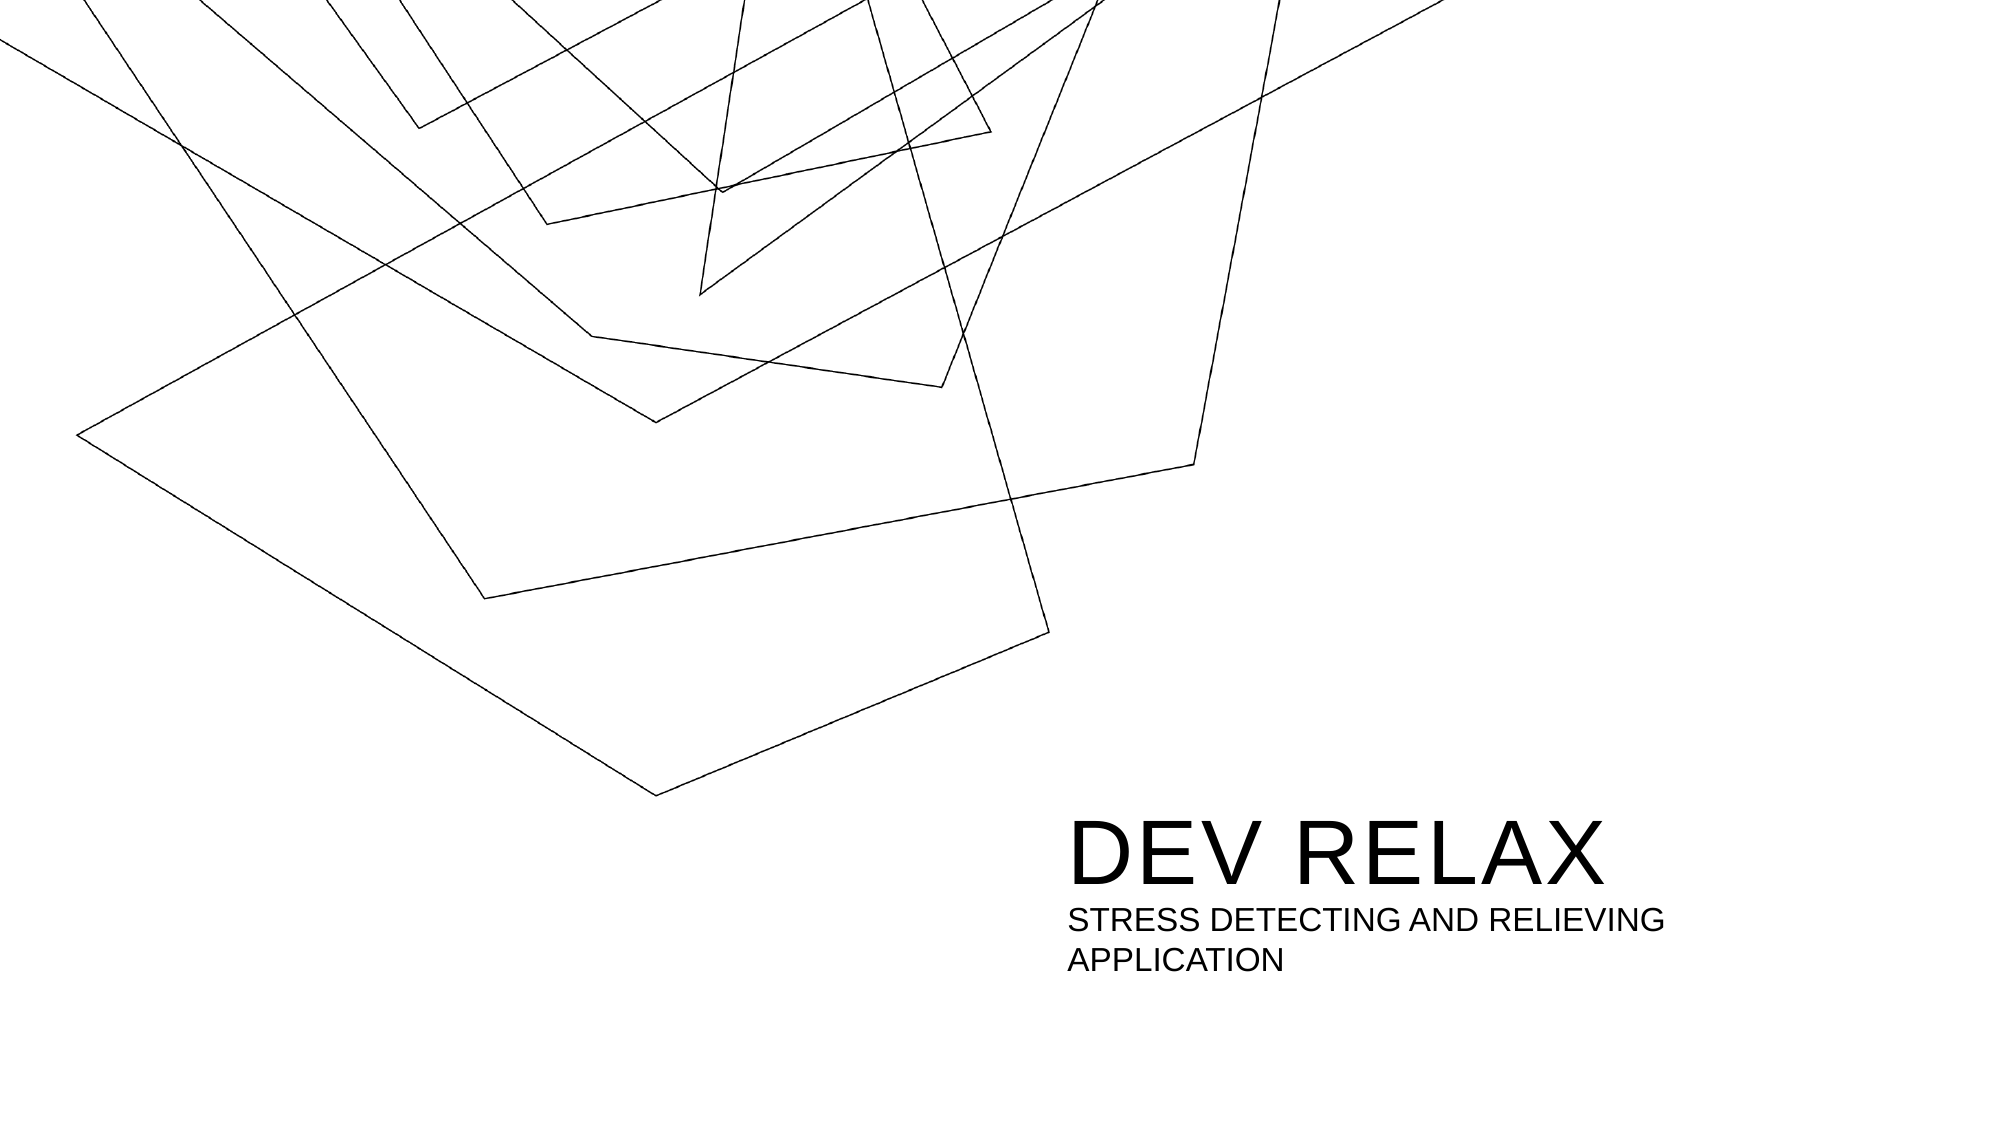

# Dev relax
STRESS DETECTING AND RELIEVING APPLICATION